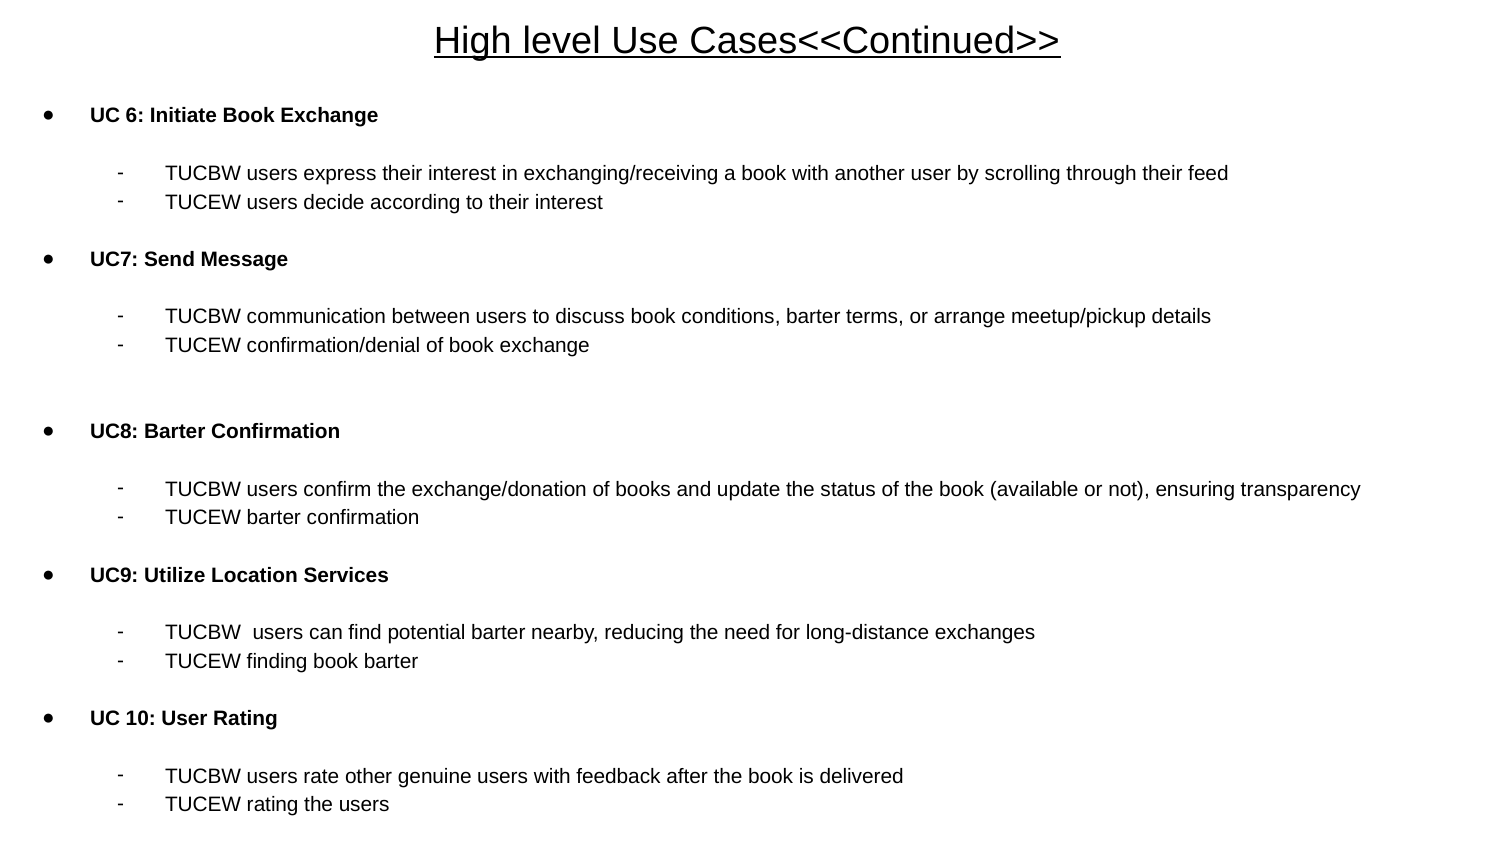

# High level Use Cases<<Continued>>

UC 6: Initiate Book Exchange

TUCBW users express their interest in exchanging/receiving a book with another user by scrolling through their feed
TUCEW users decide according to their interest

UC7: Send Message

TUCBW communication between users to discuss book conditions, barter terms, or arrange meetup/pickup details
TUCEW confirmation/denial of book exchange

UC8: Barter Confirmation

TUCBW users confirm the exchange/donation of books and update the status of the book (available or not), ensuring transparency
TUCEW barter confirmation

UC9: Utilize Location Services

TUCBW  users can find potential barter nearby, reducing the need for long-distance exchanges
TUCEW finding book barter

UC 10: User Rating

TUCBW users rate other genuine users with feedback after the book is delivered
TUCEW rating the users